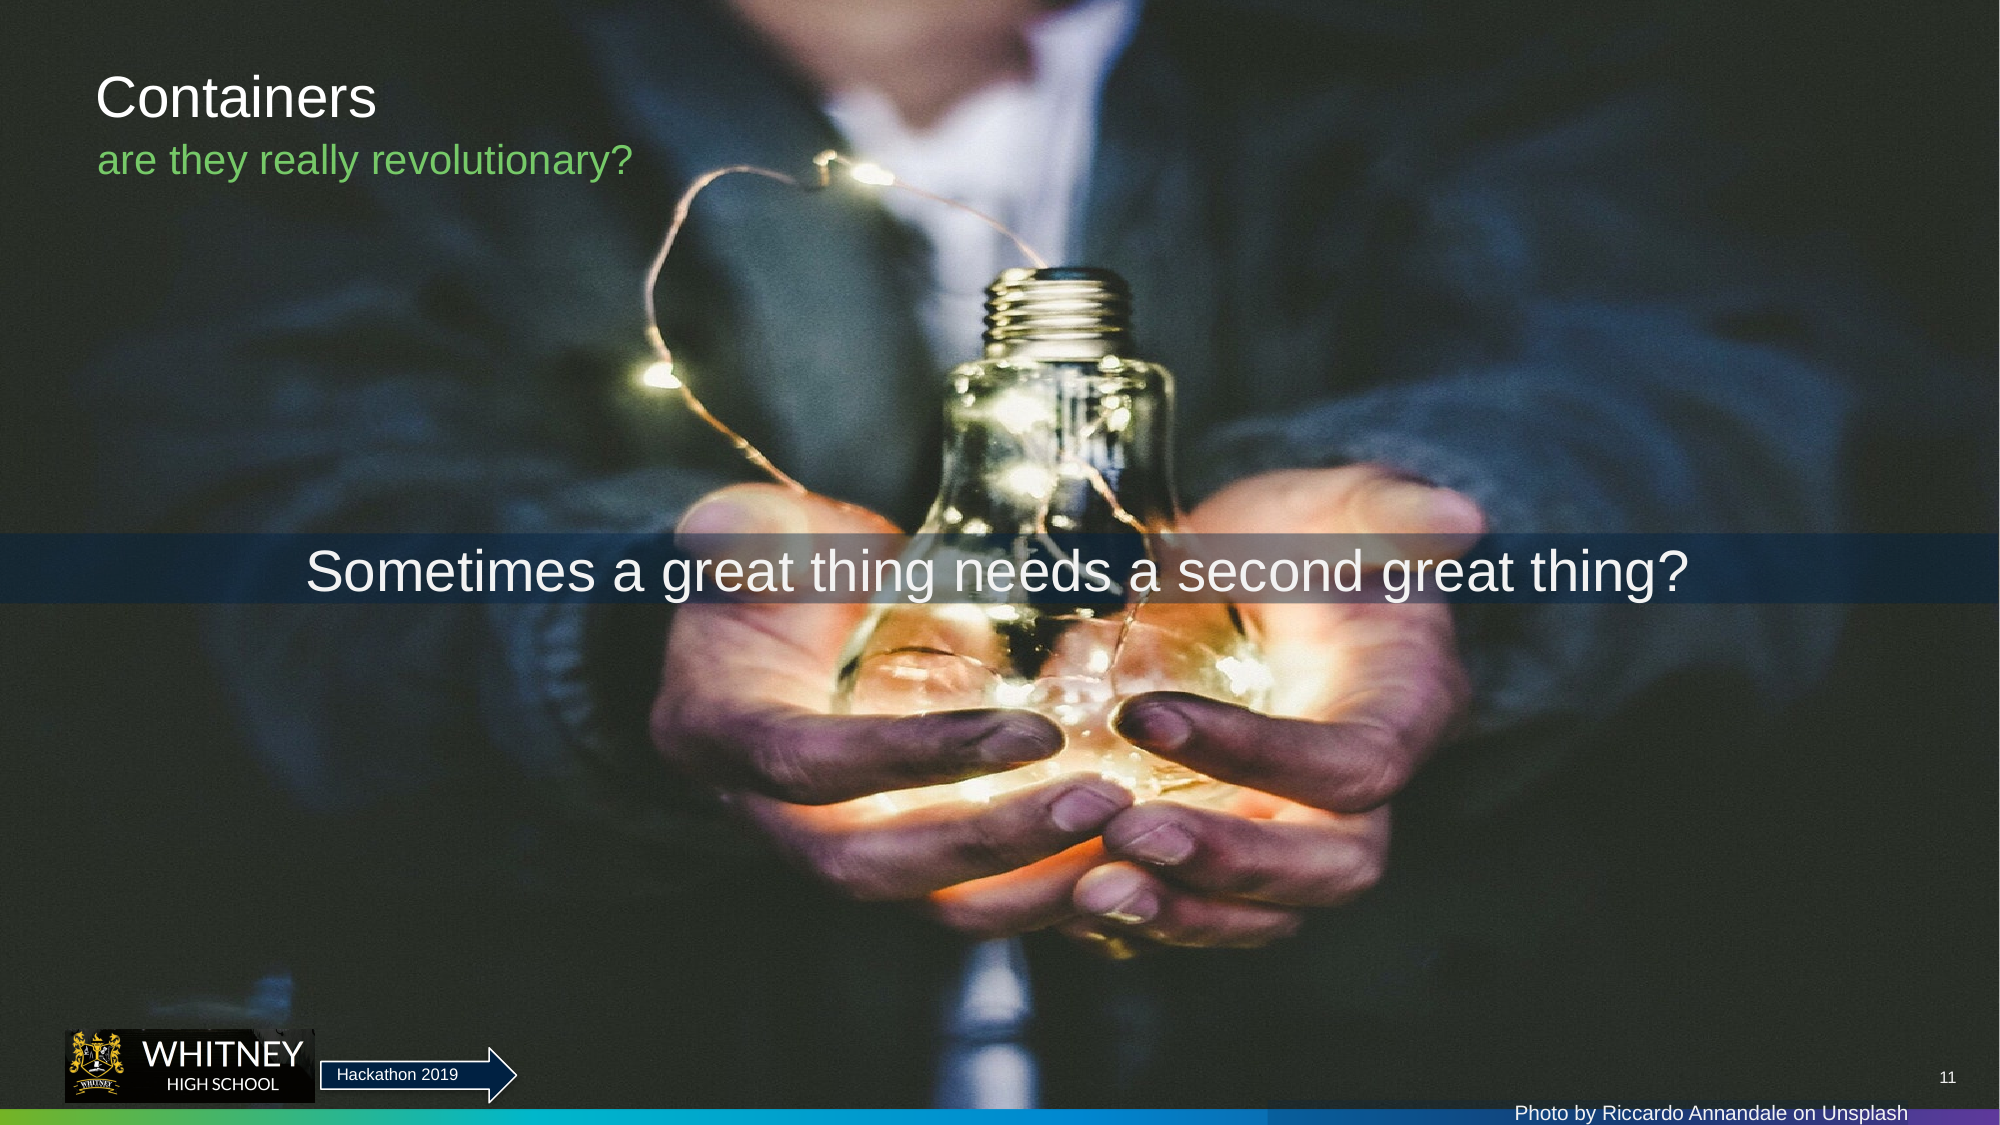

# Containers
are they really revolutionary?
Sometimes a great thing needs a second great thing?
Photo by Riccardo Annandale on Unsplash